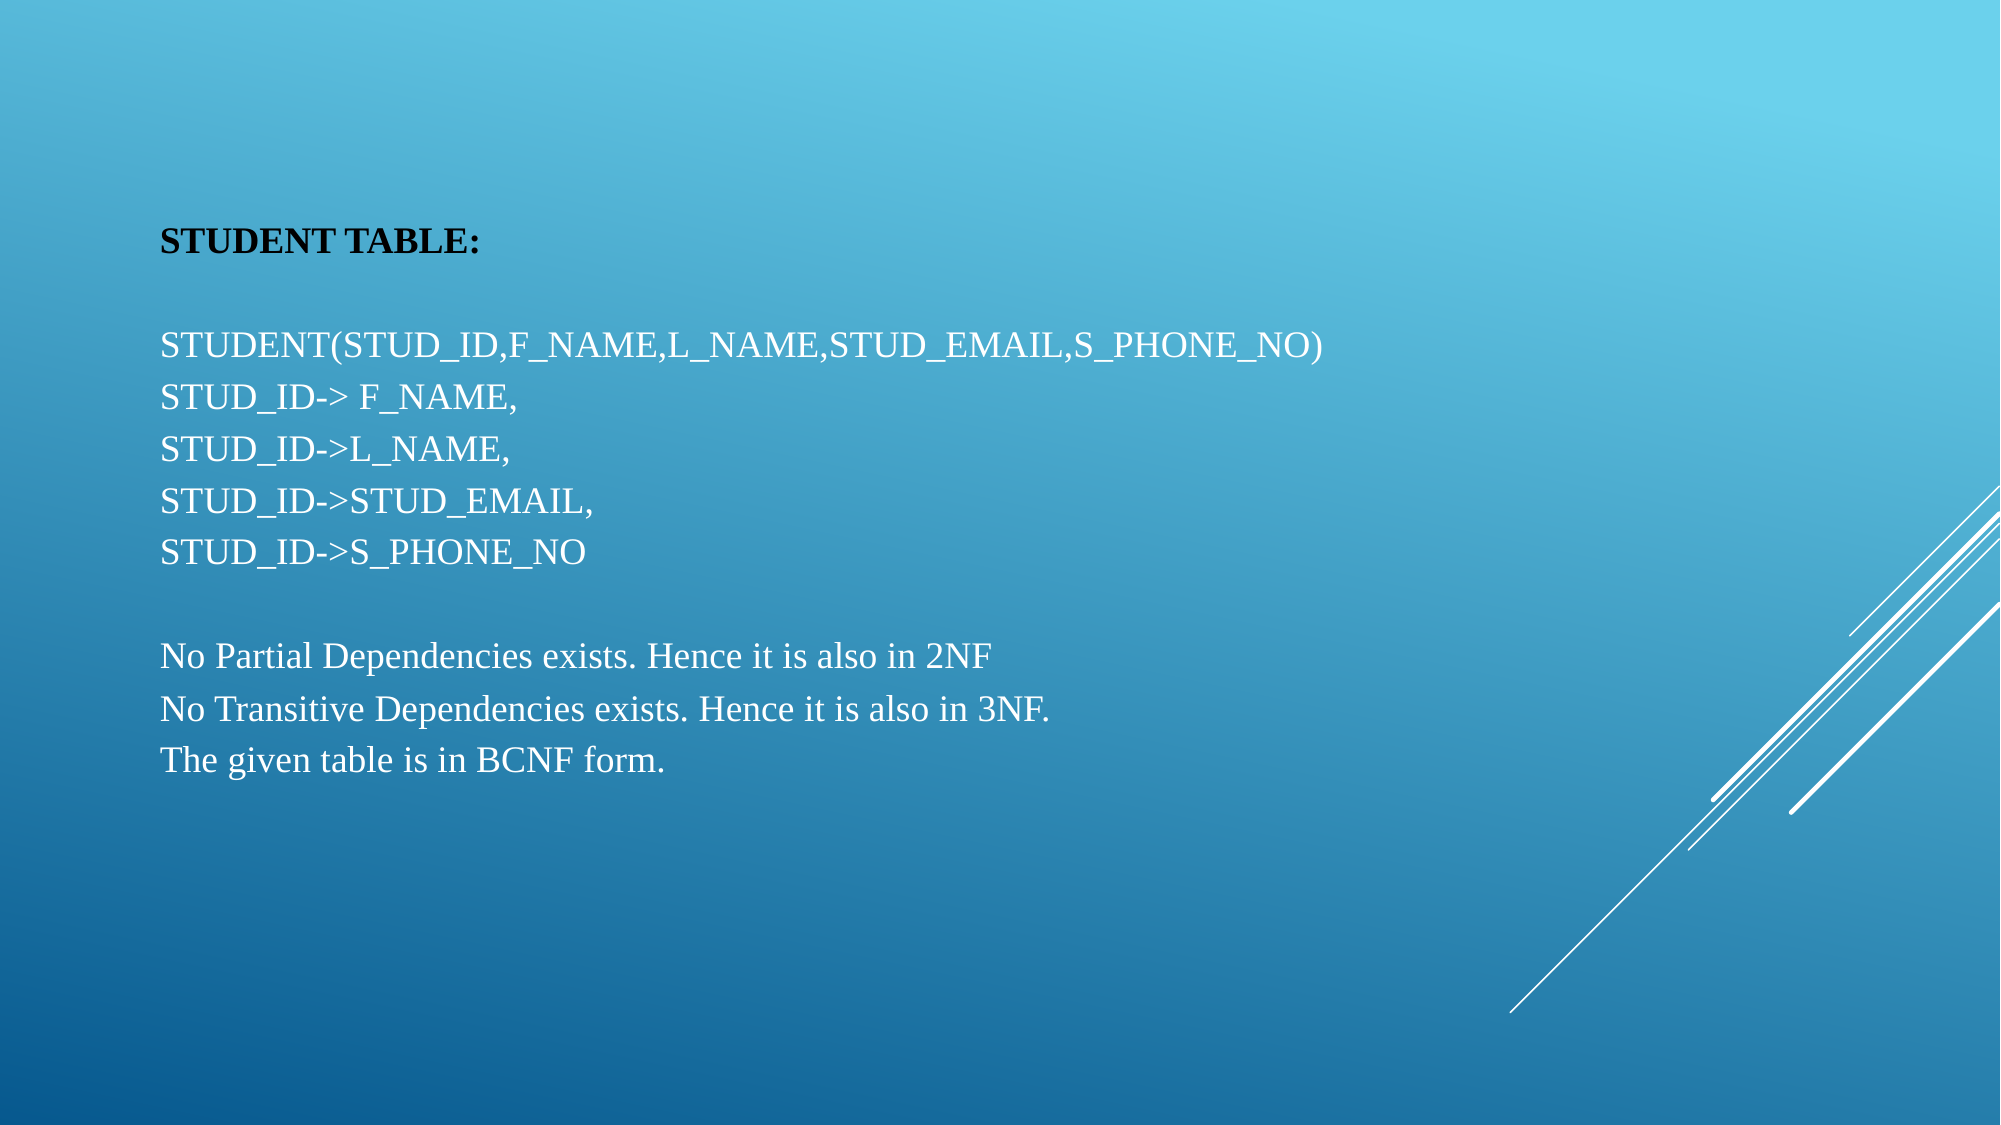

STUDENT TABLE:

STUDENT(STUD_ID,F_NAME,L_NAME,STUD_EMAIL,S_PHONE_NO)
STUD_ID-> F_NAME,
STUD_ID->L_NAME,
STUD_ID->STUD_EMAIL,
STUD_ID->S_PHONE_NO

No Partial Dependencies exists. Hence it is also in 2NF
No Transitive Dependencies exists. Hence it is also in 3NF.
The given table is in BCNF form.